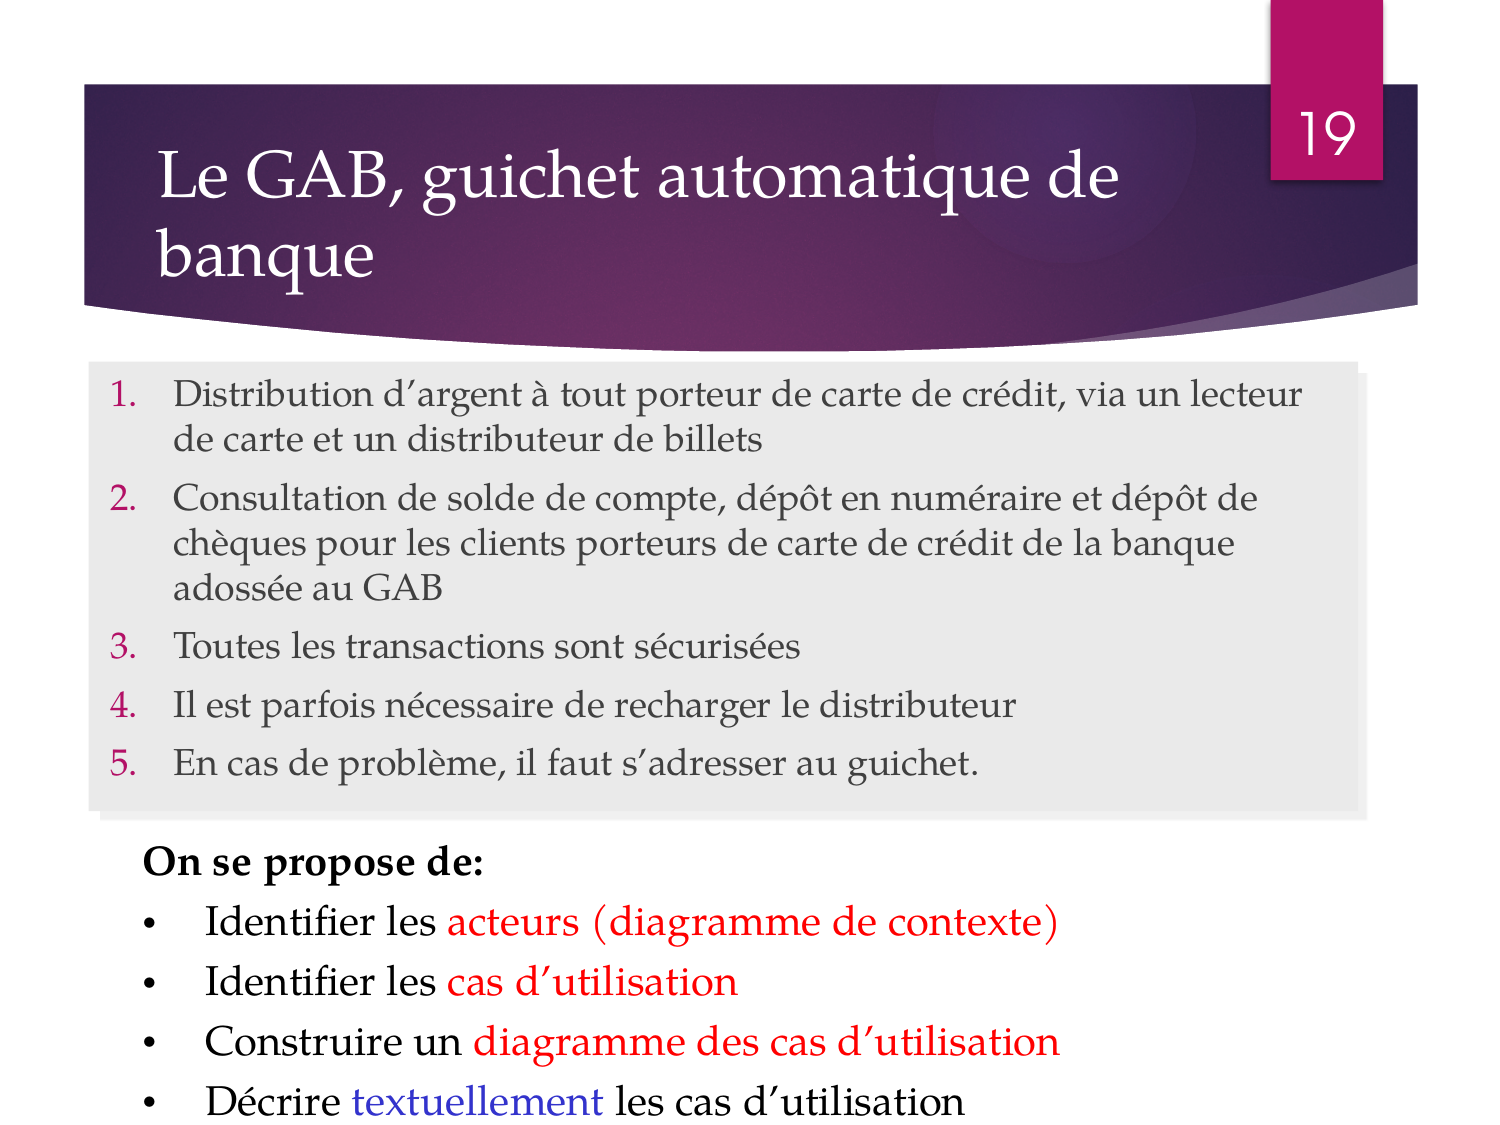

19
# Le GAB, guichet automatique de banque
Distribution d’argent à tout porteur de carte de crédit, via un lecteur de carte et un distributeur de billets
Consultation de solde de compte, dépôt en numéraire et dépôt de chèques pour les clients porteurs de carte de crédit de la banque adossée au GAB
Toutes les transactions sont sécurisées
Il est parfois nécessaire de recharger le distributeur
En cas de problème, il faut s’adresser au guichet.
On se propose de:
Identifier les acteurs (diagramme de contexte)
Identifier les cas d’utilisation
Construire un diagramme des cas d’utilisation
Décrire textuellement les cas d’utilisation